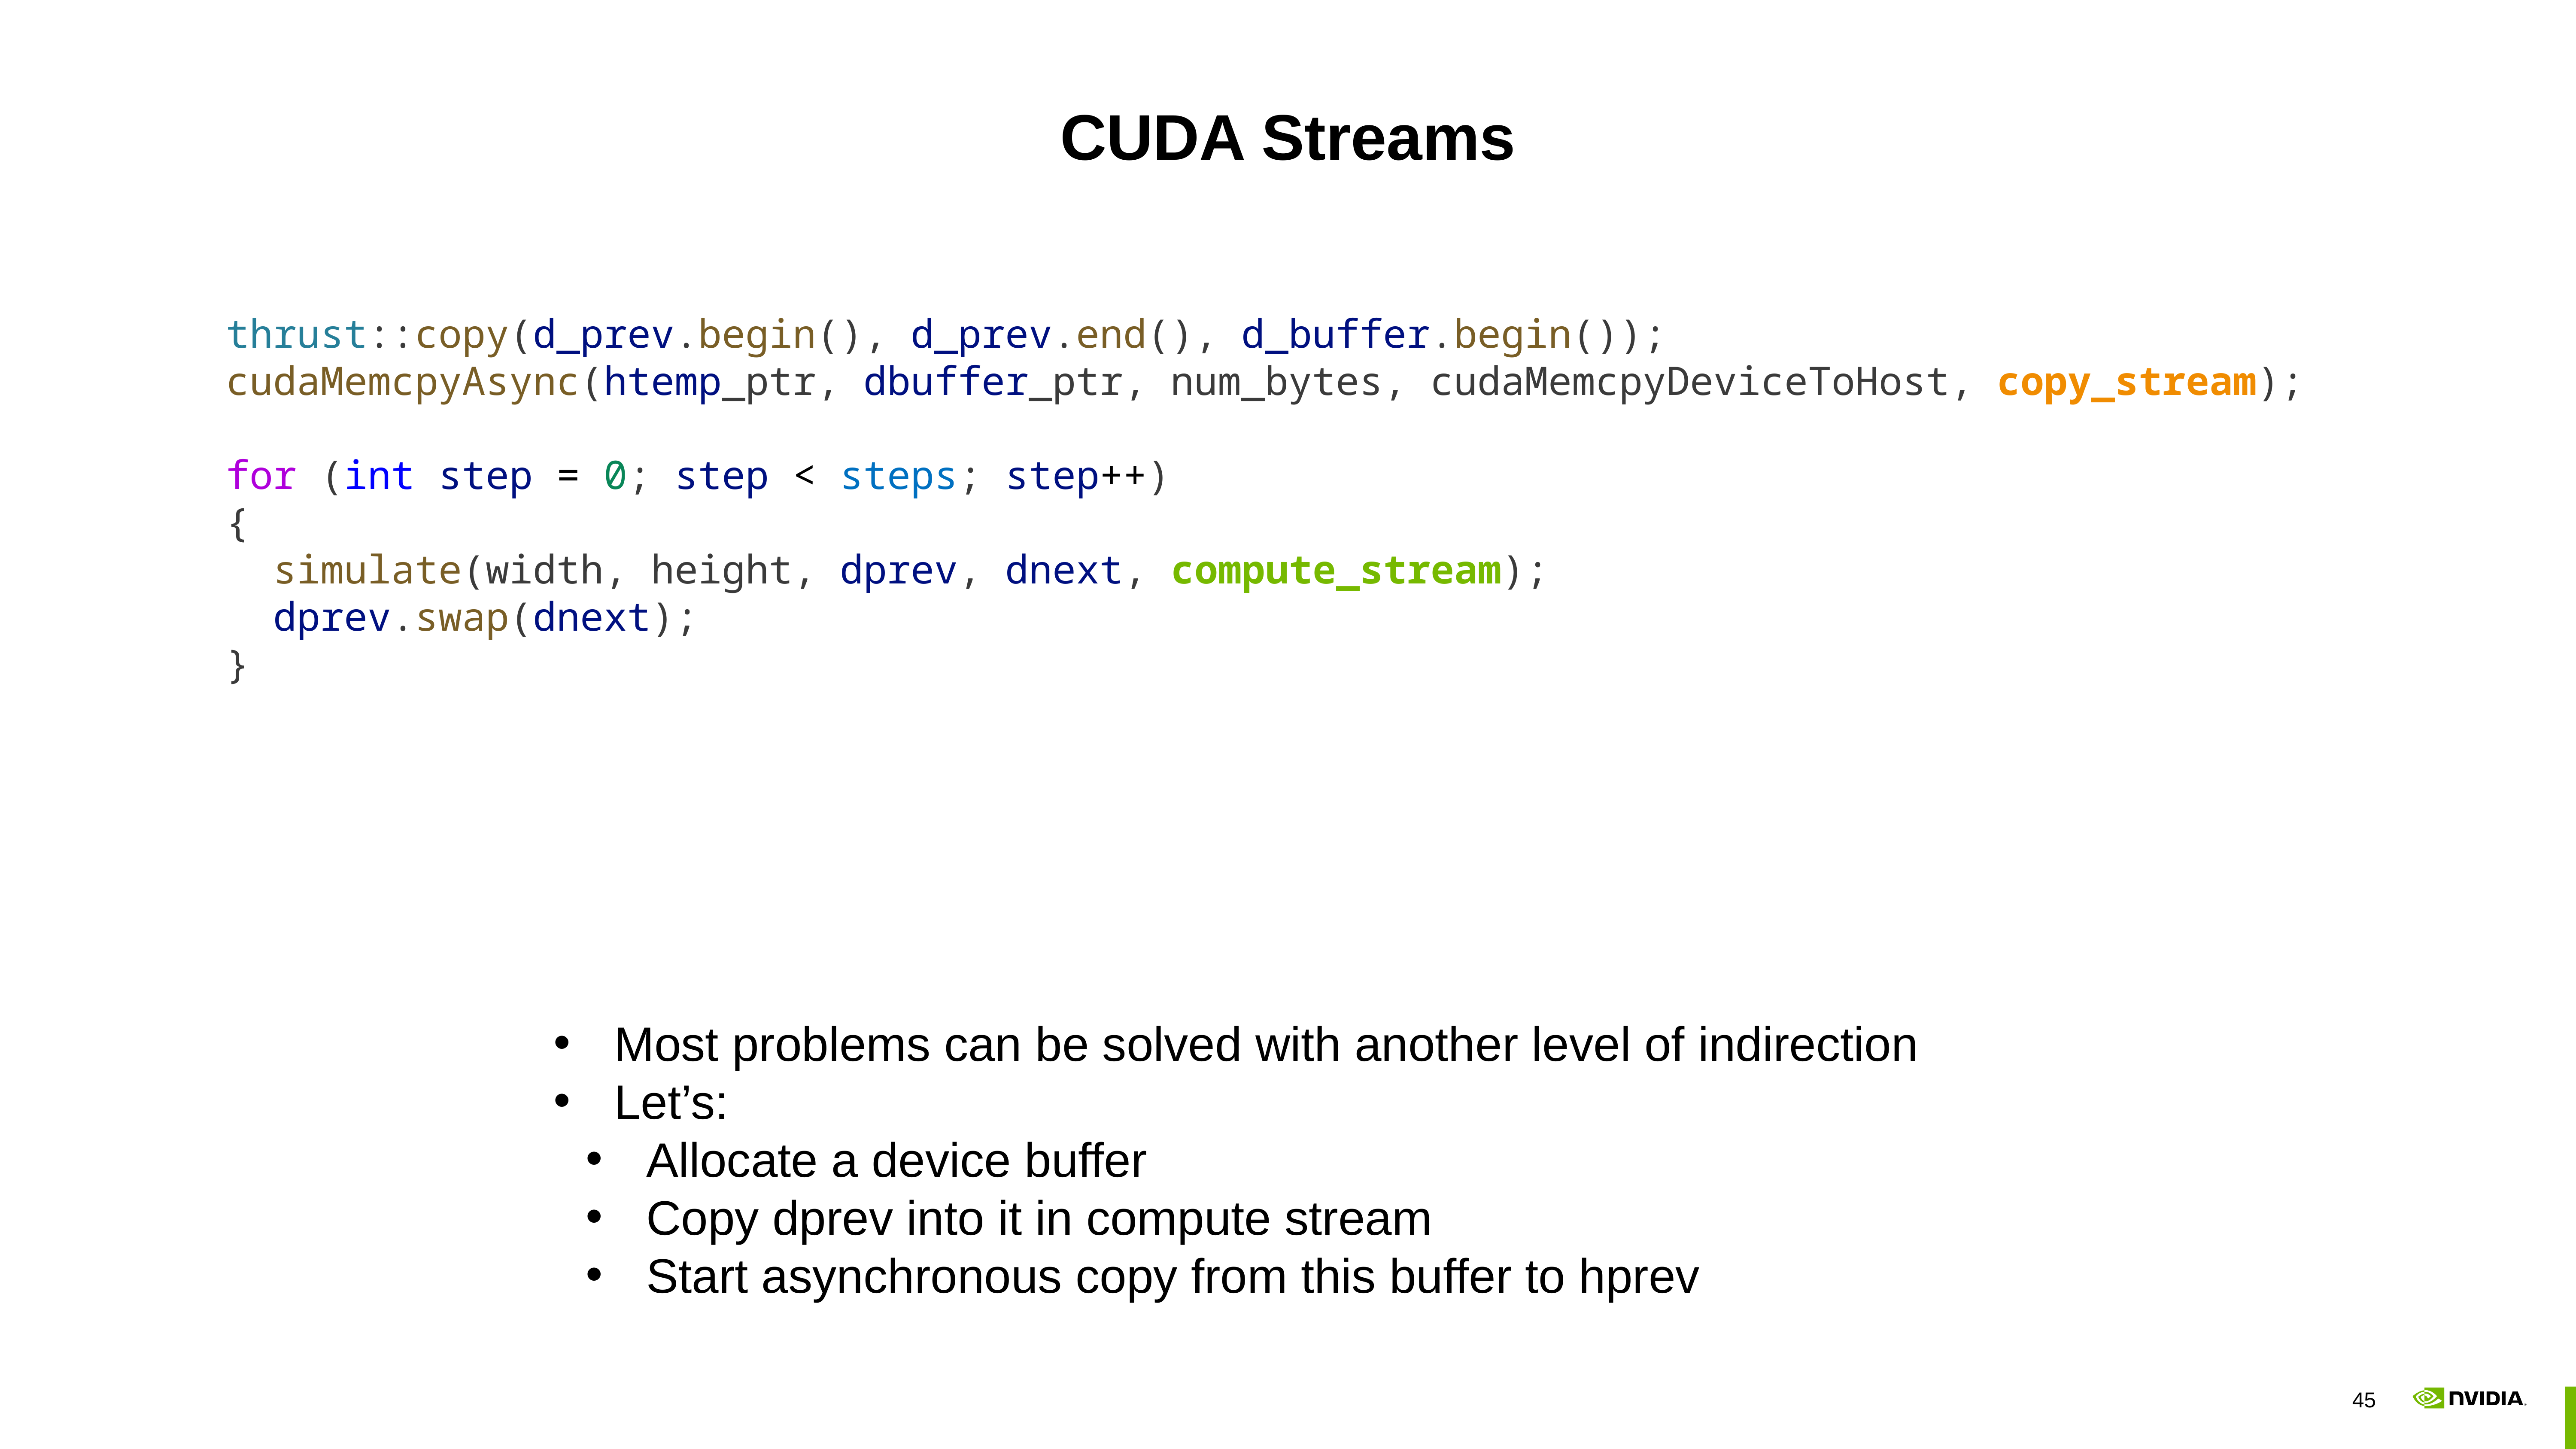

# CUDA Streams
thrust::copy(d_prev.begin(), d_prev.end(), d_buffer.begin());
cudaMemcpyAsync(htemp_ptr, dbuffer_ptr, num_bytes, cudaMemcpyDeviceToHost, copy_stream);

for (int step = 0; step < steps; step++)
{
  simulate(width, height, dprev, dnext, compute_stream);
  dprev.swap(dnext);
}
Most problems can be solved with another level of indirection
Let’s:
Allocate a device buffer
Copy dprev into it in compute stream
Start asynchronous copy from this buffer to hprev